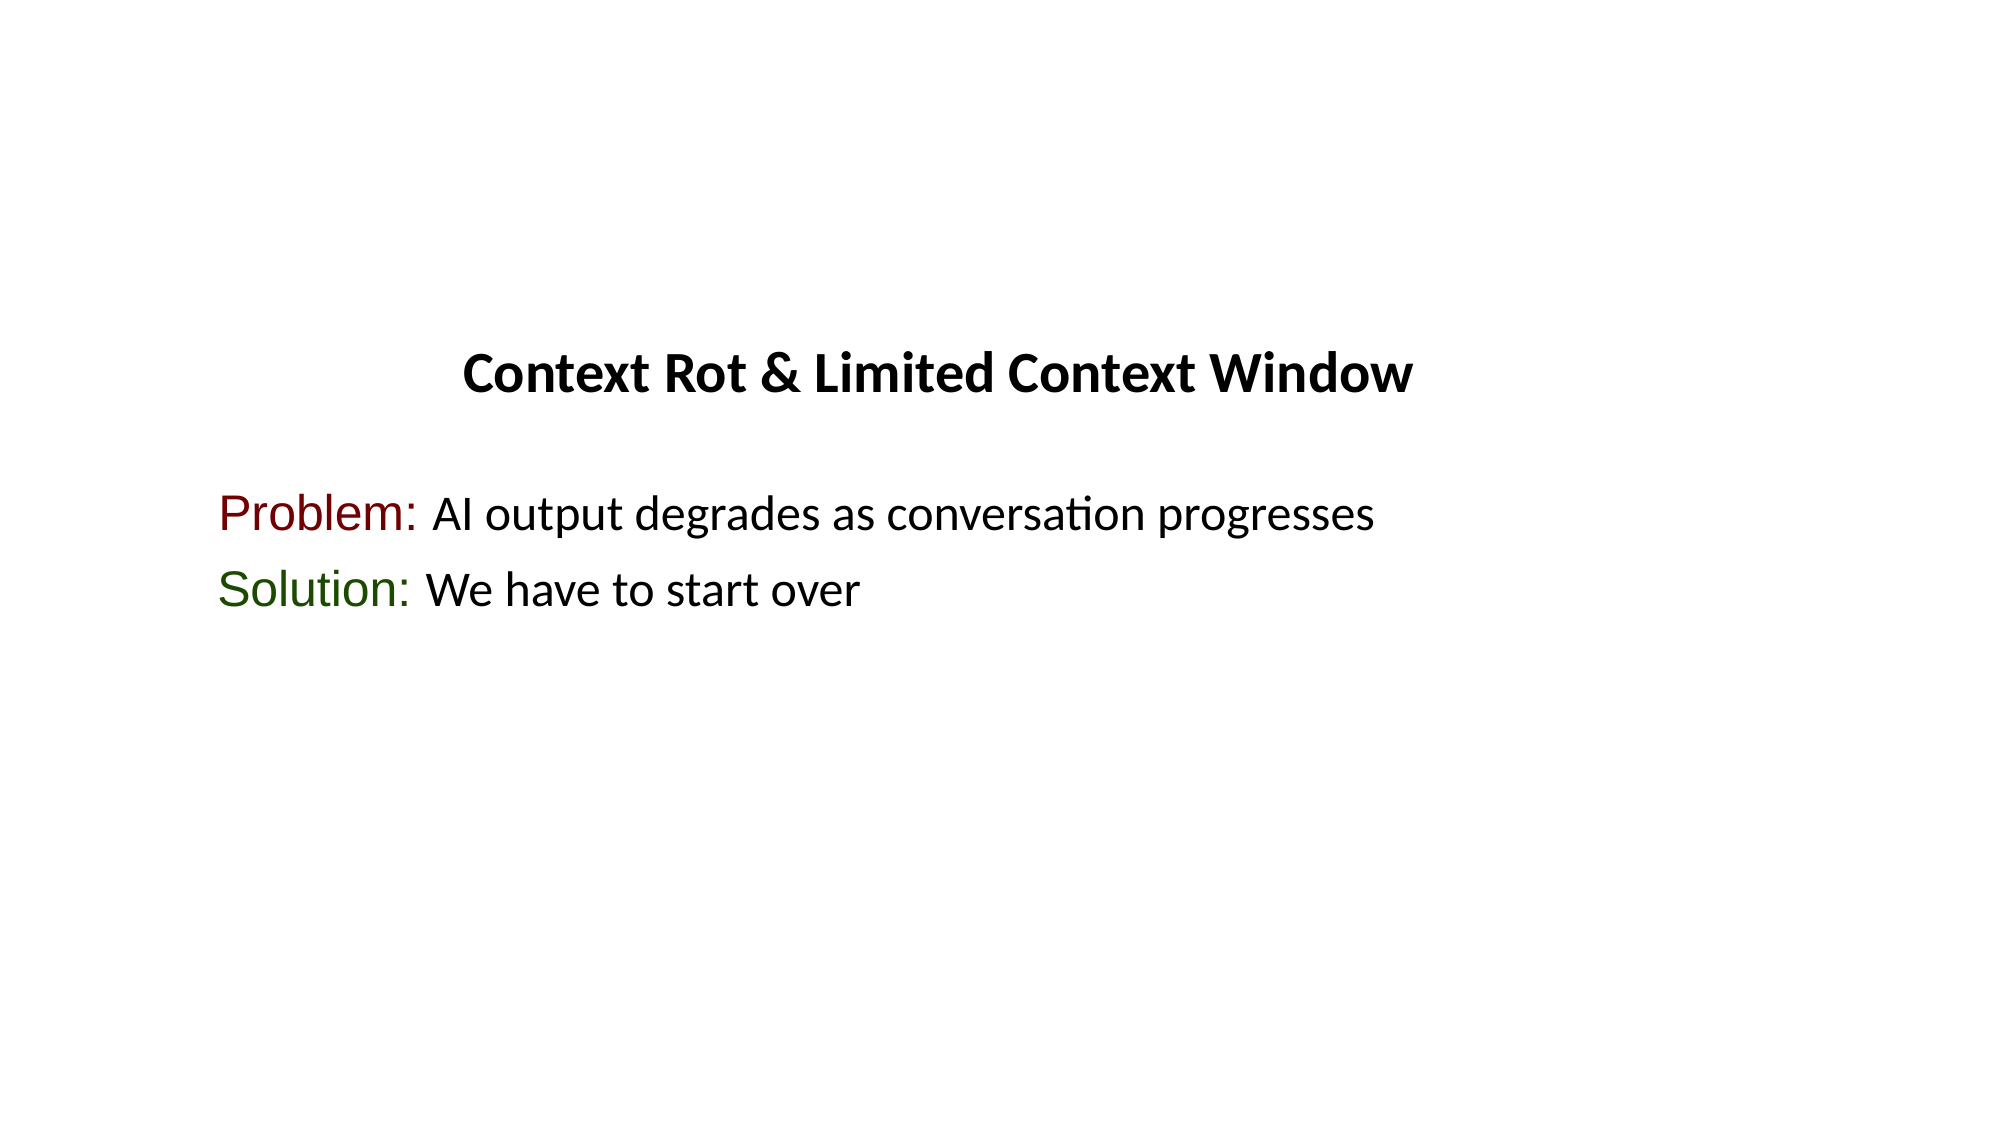

Context Rot & Limited Context Window
Problem: AI output degrades as conversation progresses
Solution: We have to start over